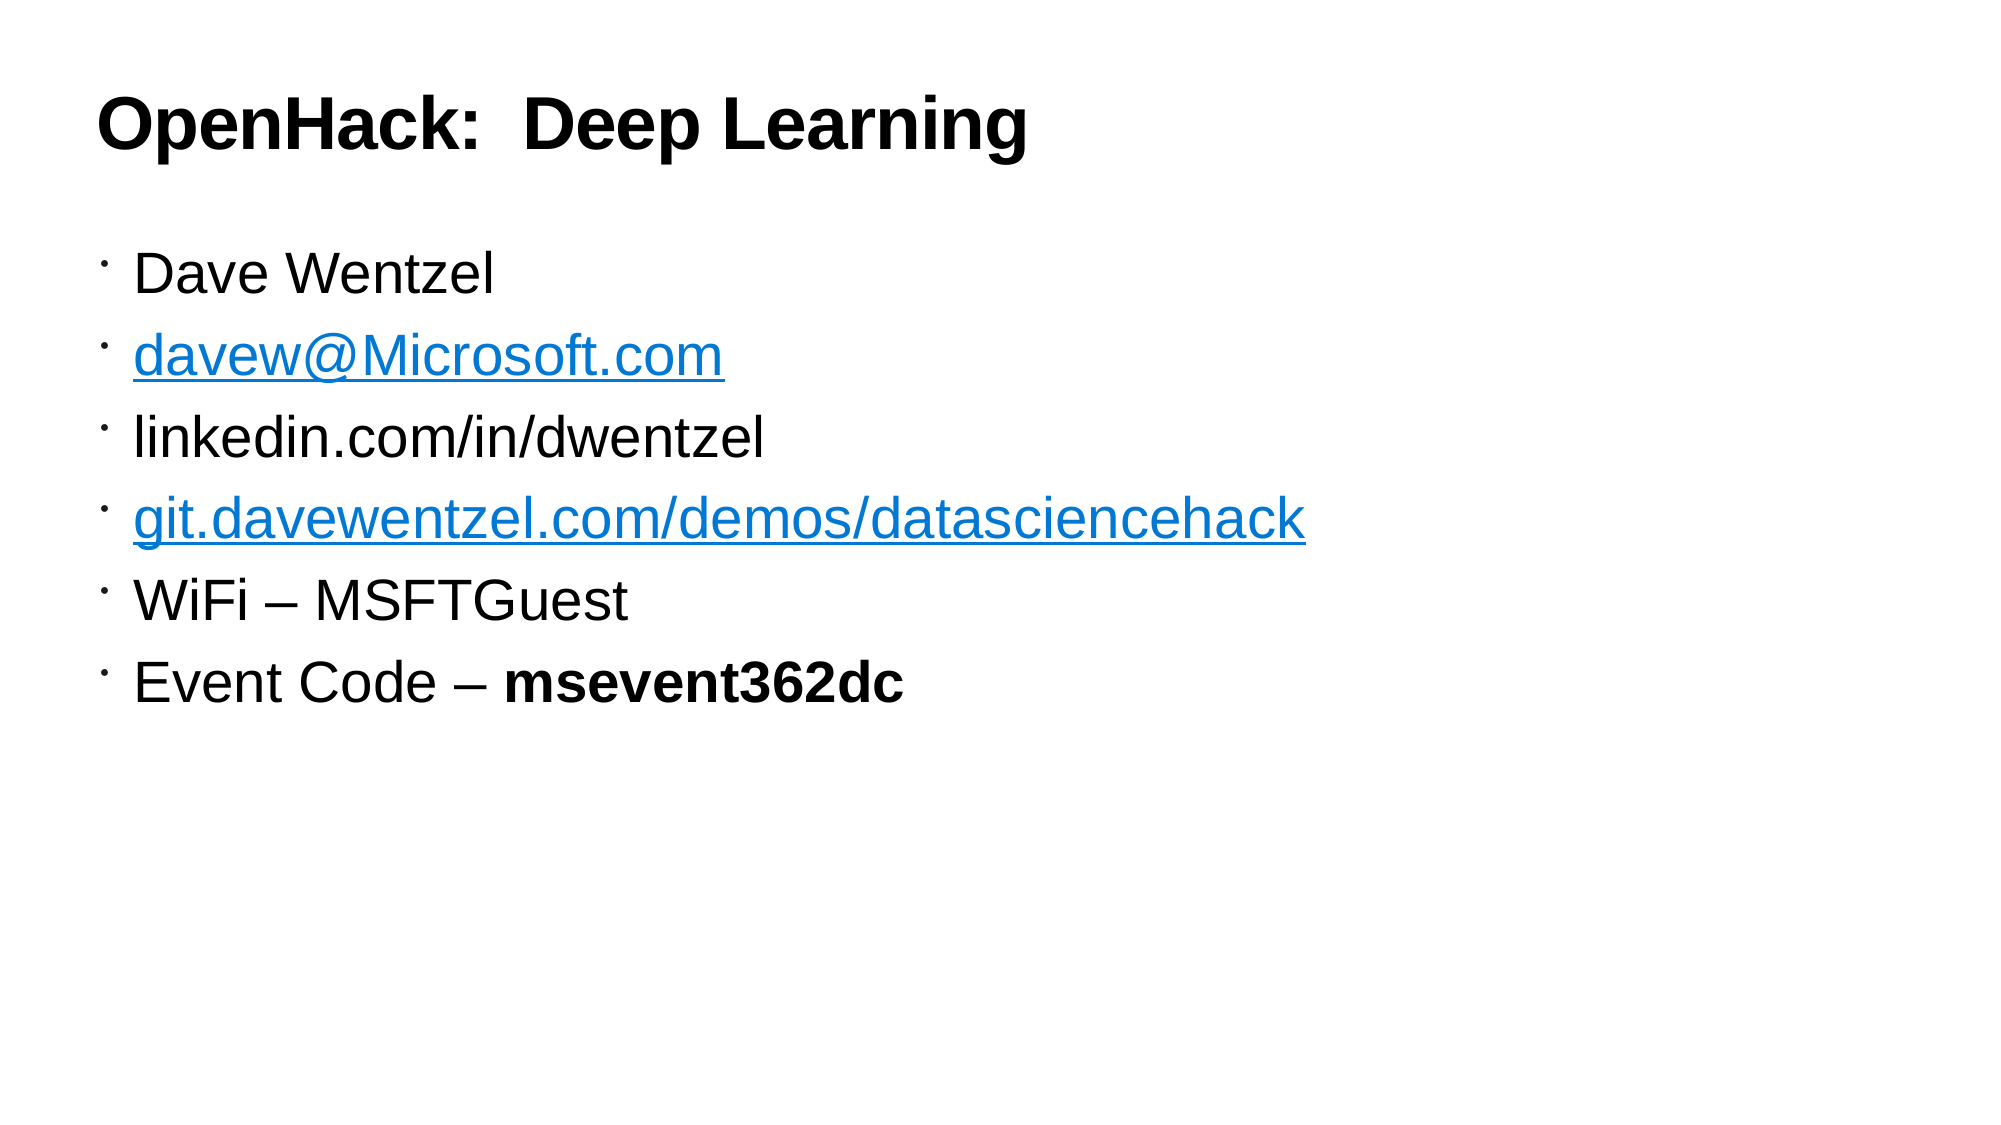

# OpenHack:  Deep Learning
Dave Wentzel
davew@Microsoft.com
linkedin.com/in/dwentzel
git.davewentzel.com/demos/datasciencehack
WiFi – MSFTGuest
Event Code – msevent362dc